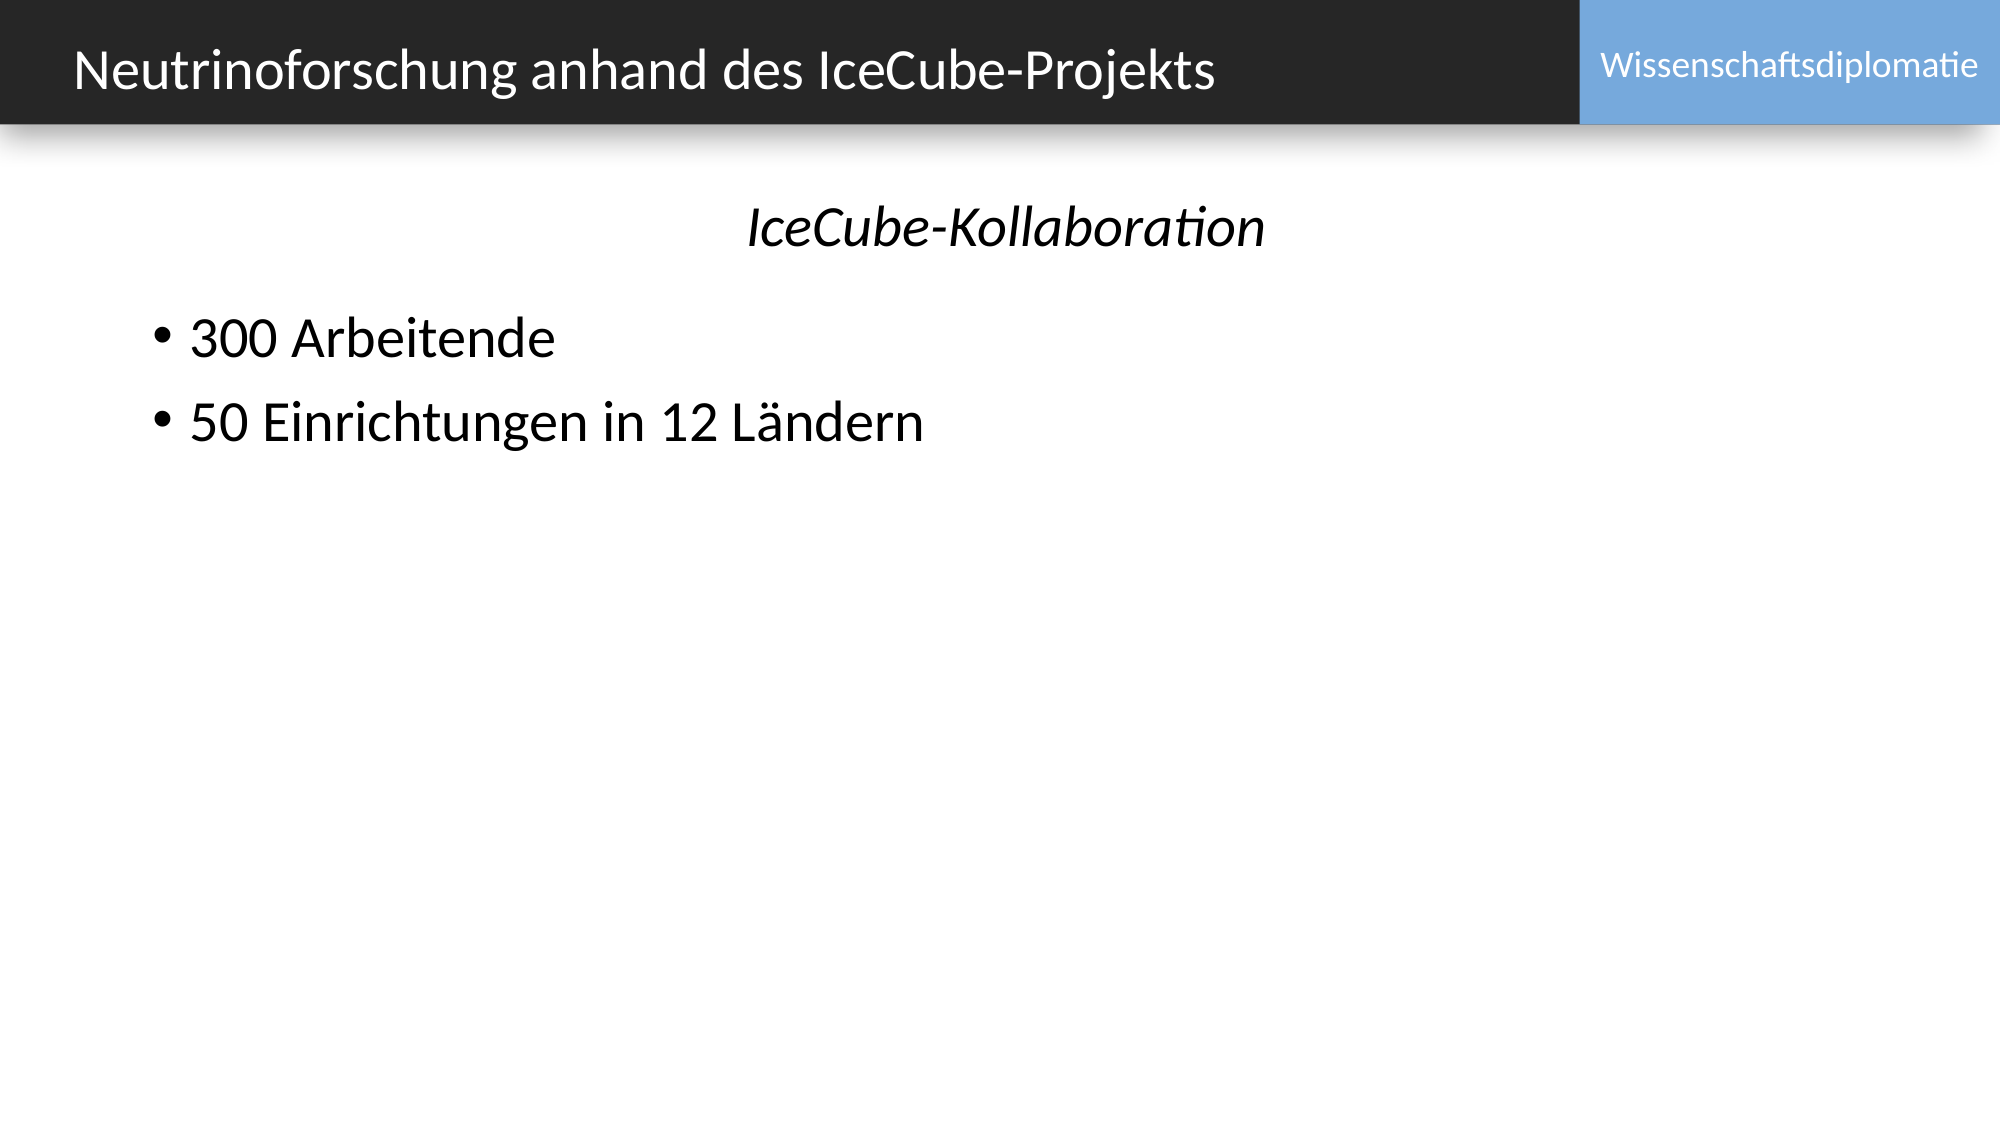

Wissenschaftsdiplomatie
Neutrinoforschung anhand des IceCube-Projekts
IceCube-Kollaboration
300 Arbeitende
50 Einrichtungen in 12 Ländern